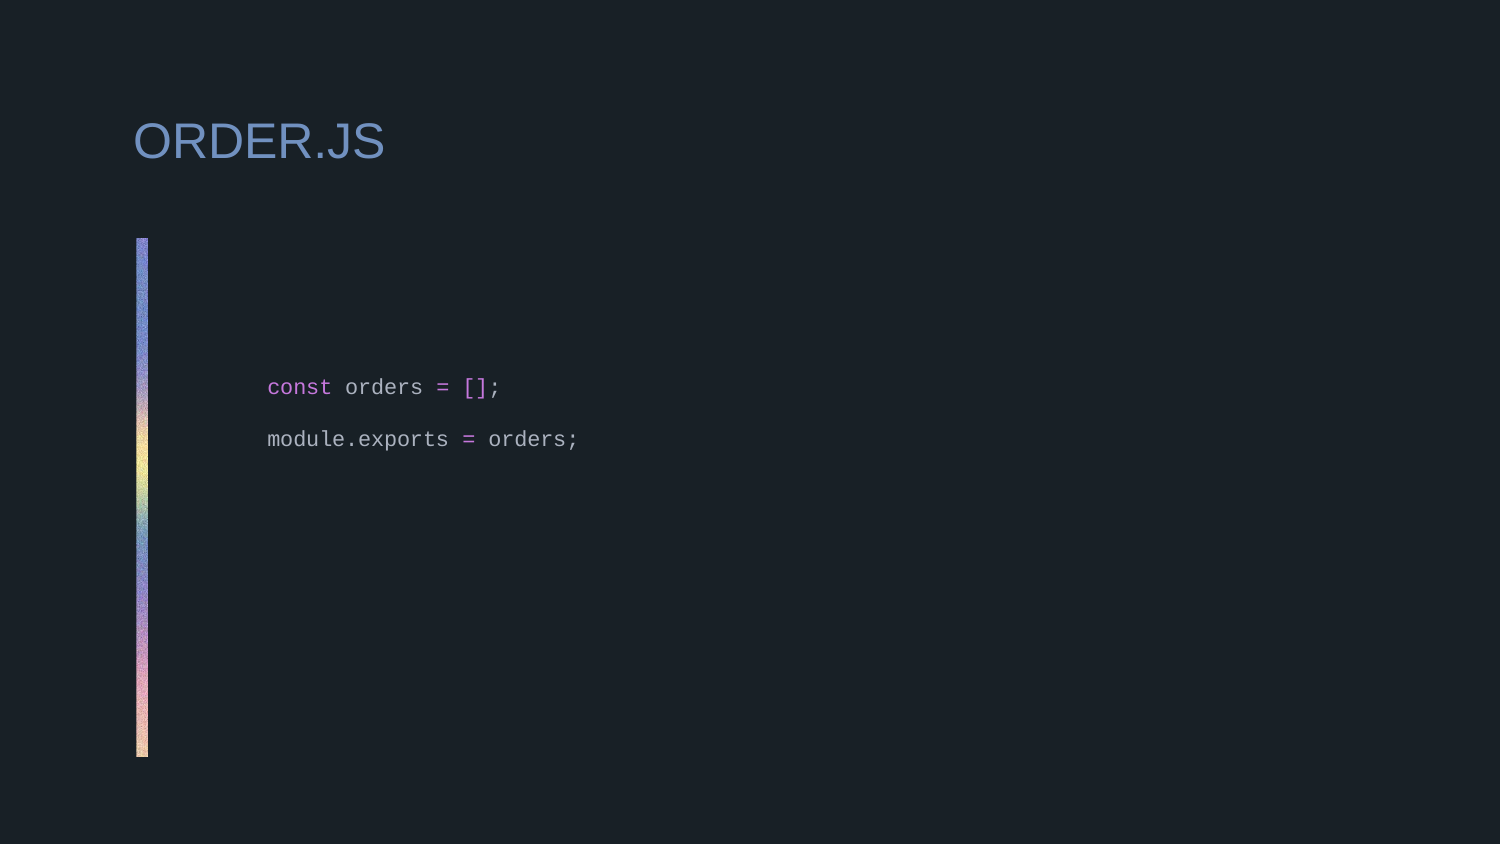

# ORDER.JS
const orders = [];

module.exports = orders;